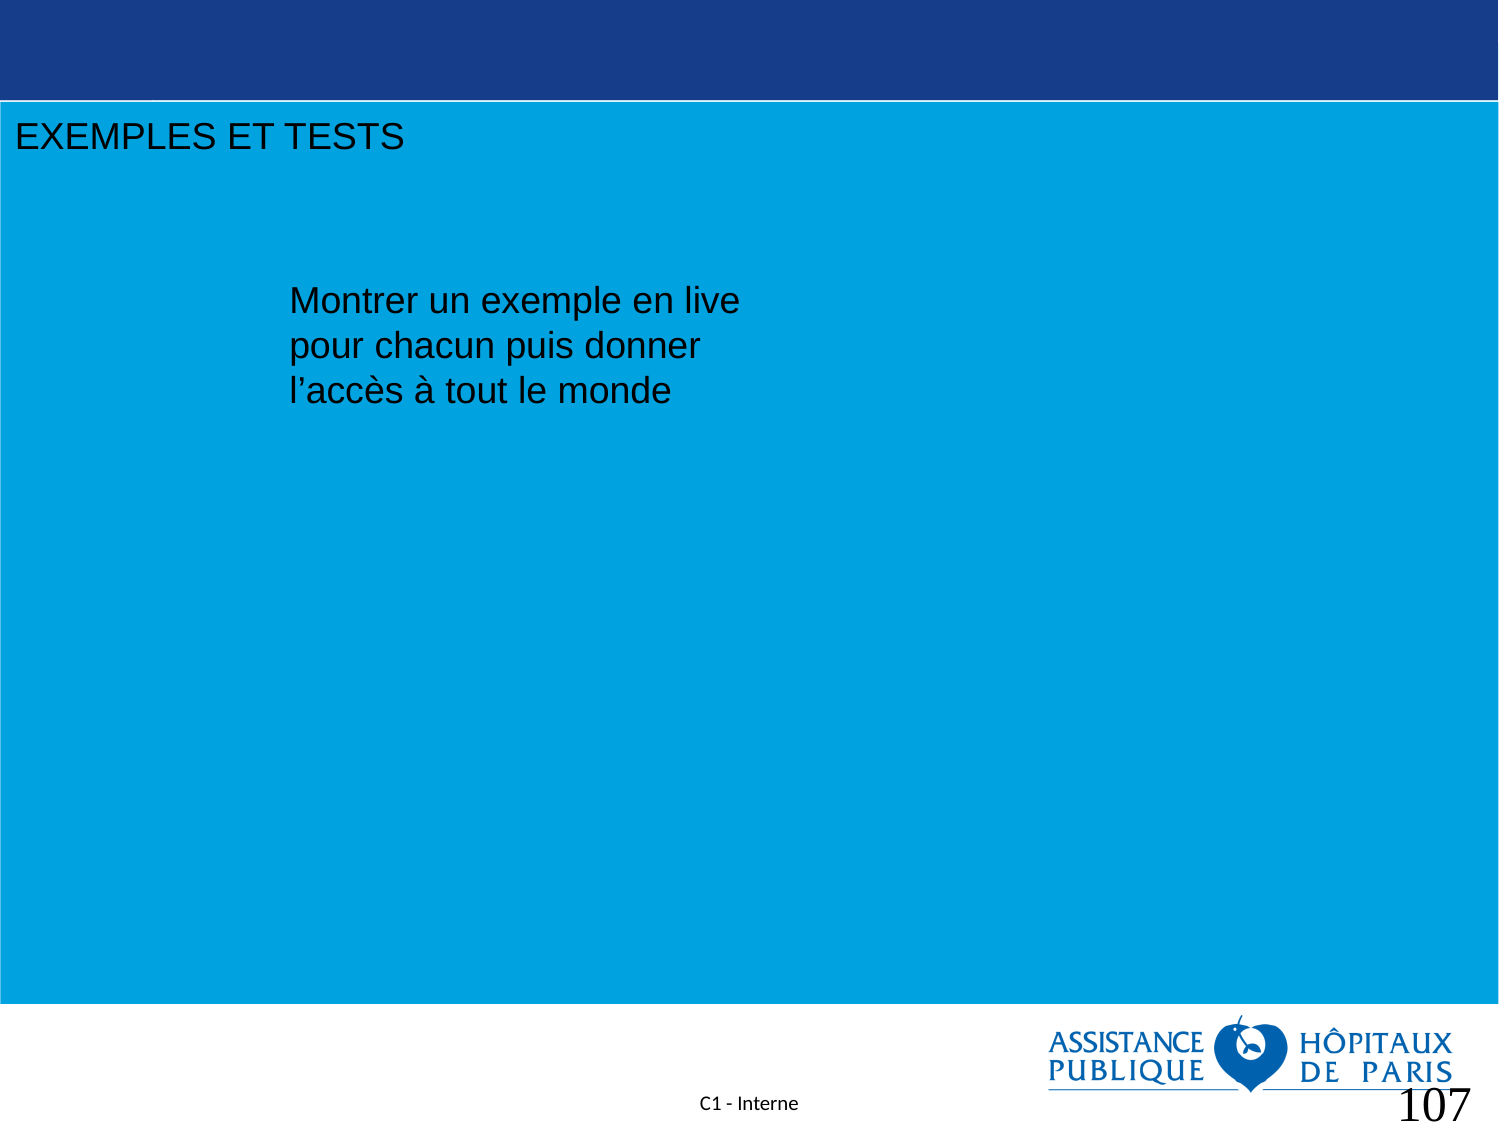

107
EXEMPLES ET TESTS

Montrer un exemple en live pour chacun puis donner l’accès à tout le monde
107